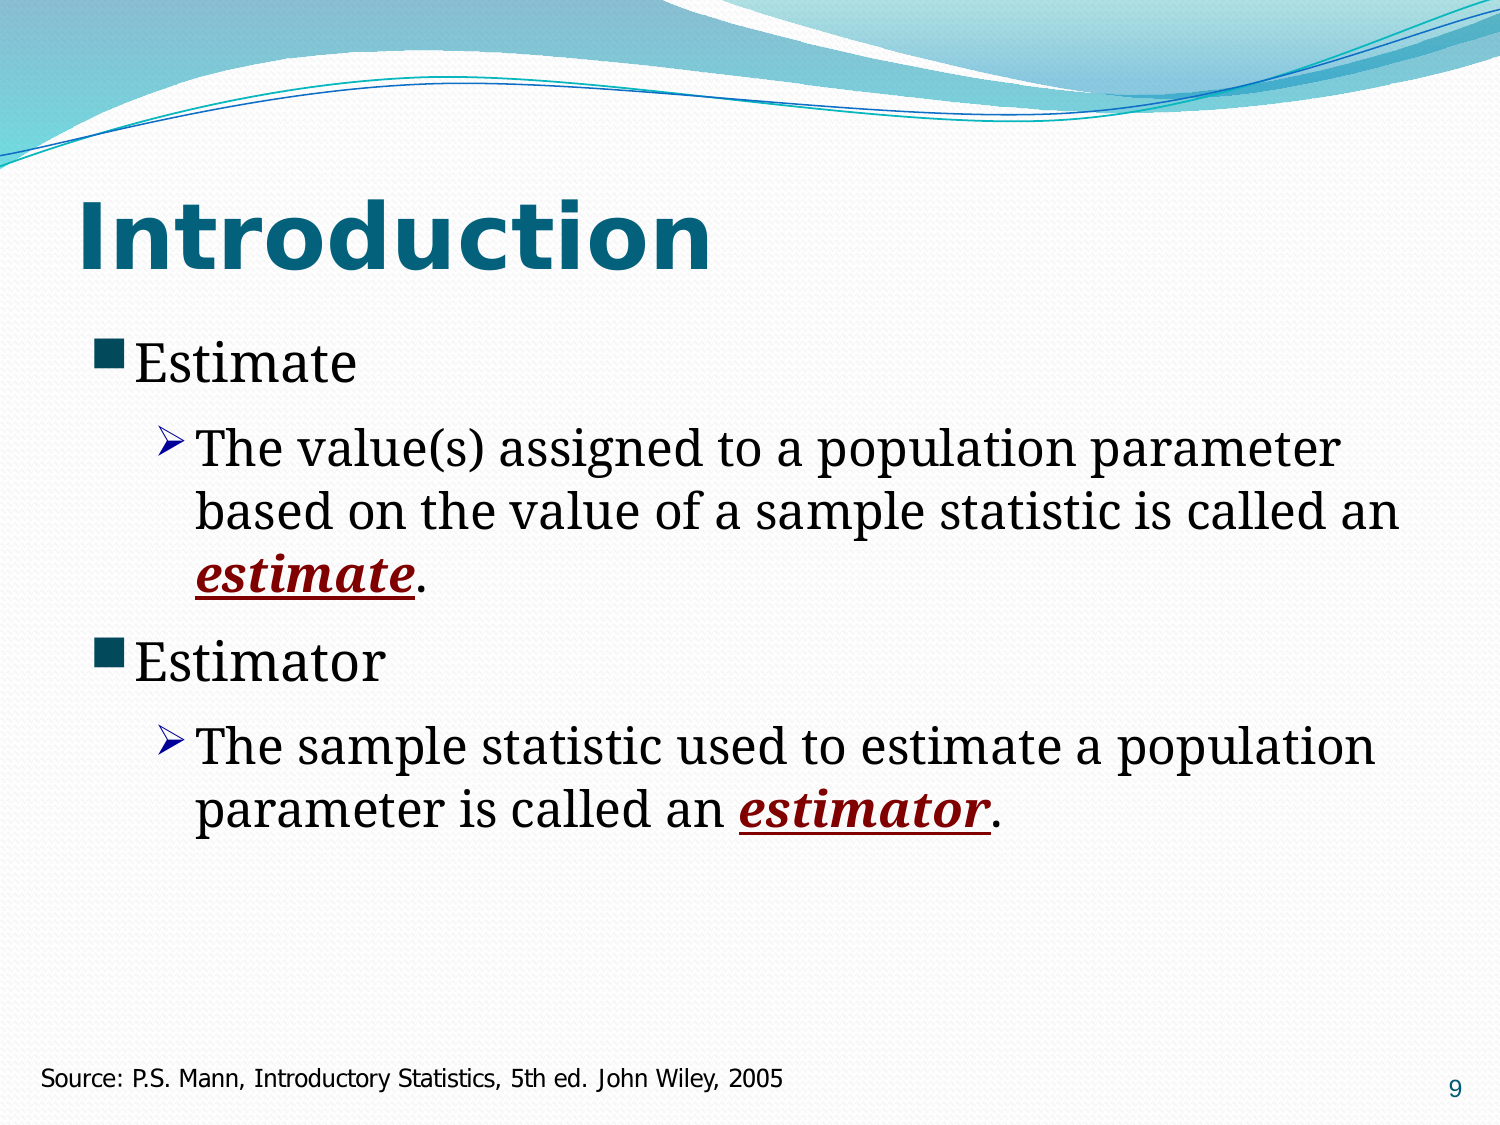

# Introduction
Estimate
The value(s) assigned to a population parameter based on the value of a sample statistic is called an estimate.
Estimator
The sample statistic used to estimate a population parameter is called an estimator.
9
Source: P.S. Mann, Introductory Statistics, 5th ed. John Wiley, 2005